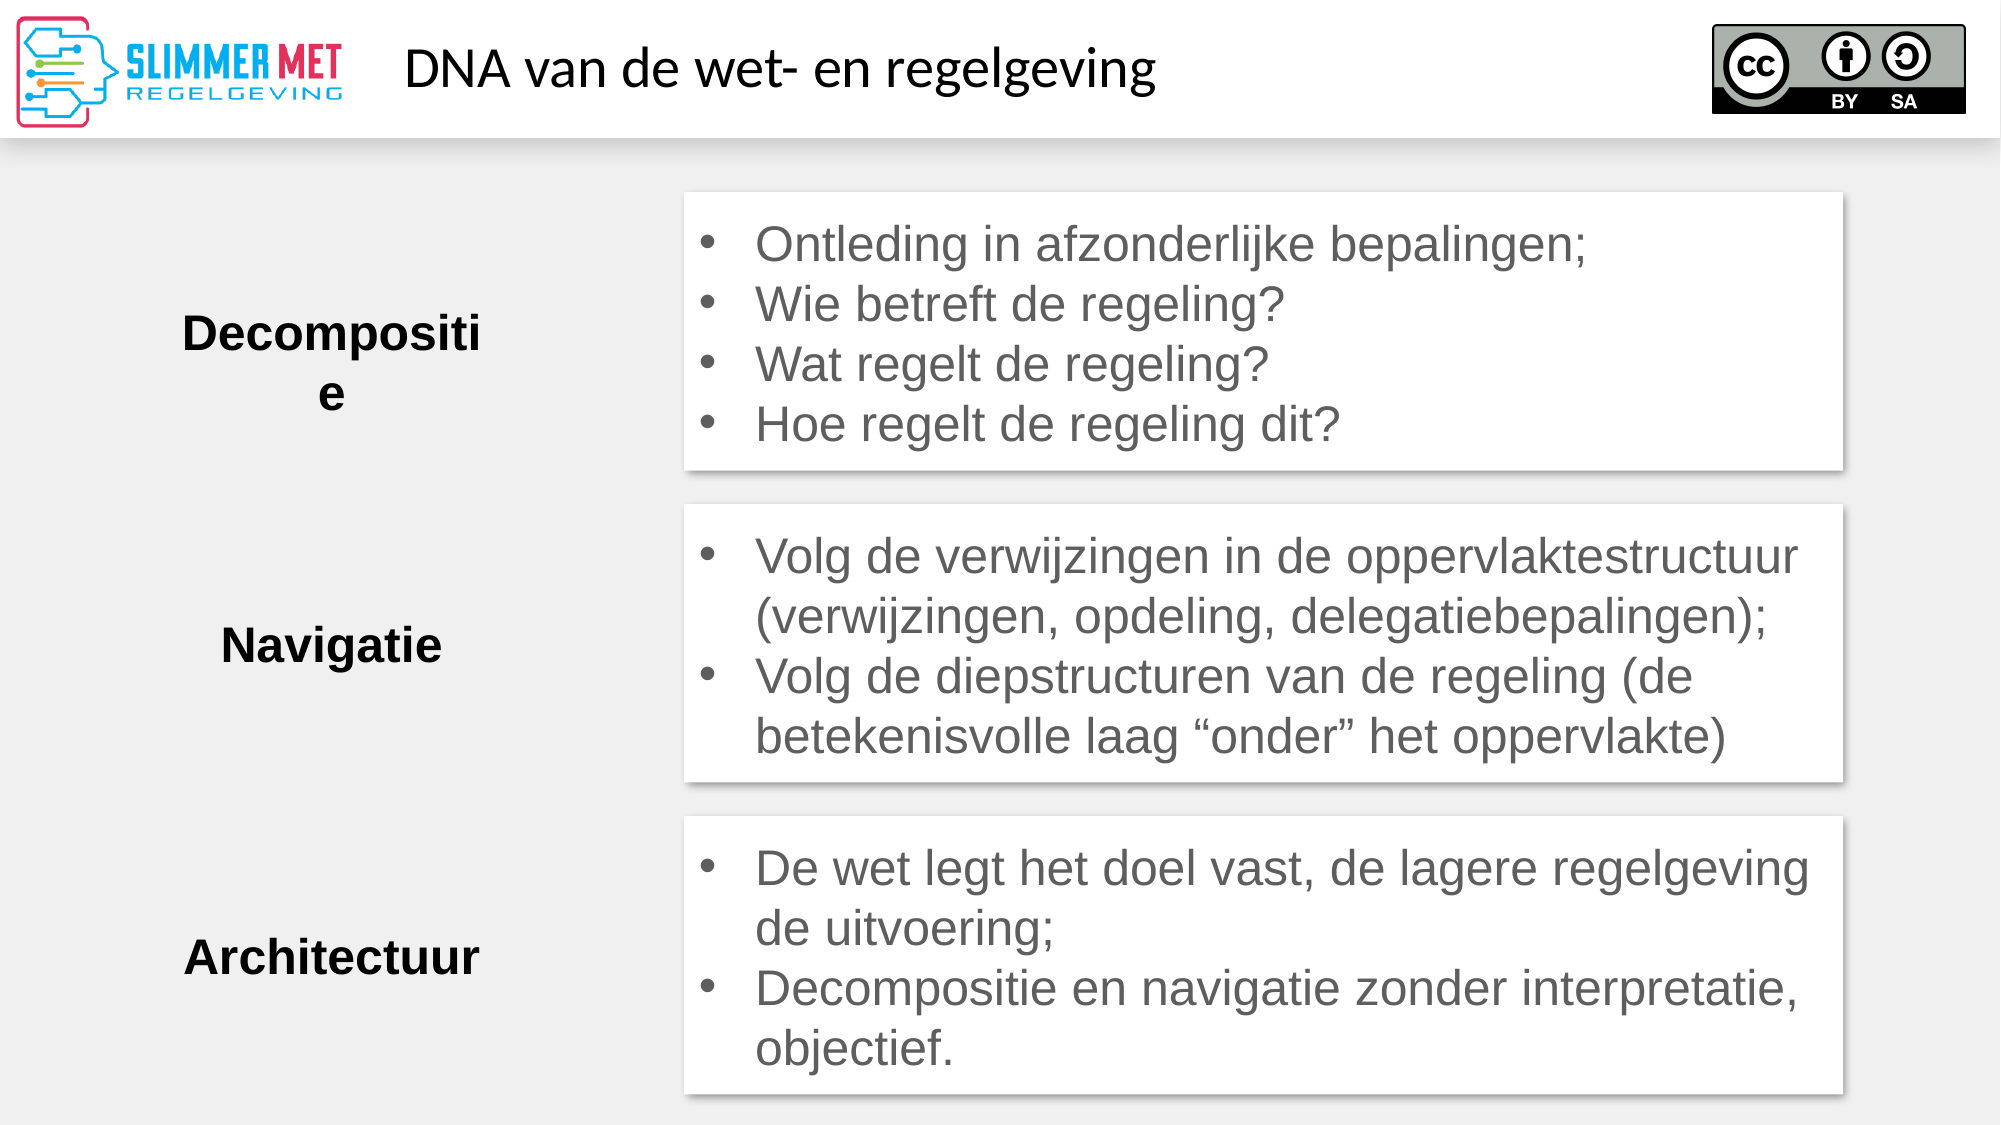

# DNA van de wet- en regelgeving
Ontleding in afzonderlijke bepalingen;
Wie betreft de regeling?
Wat regelt de regeling?
Hoe regelt de regeling dit?
Decompositie
Volg de verwijzingen in de oppervlaktestructuur (verwijzingen, opdeling, delegatiebepalingen);
Volg de diepstructuren van de regeling (de betekenisvolle laag “onder” het oppervlakte)
Navigatie
De wet legt het doel vast, de lagere regelgeving de uitvoering;
Decompositie en navigatie zonder interpretatie, objectief.
Architectuur